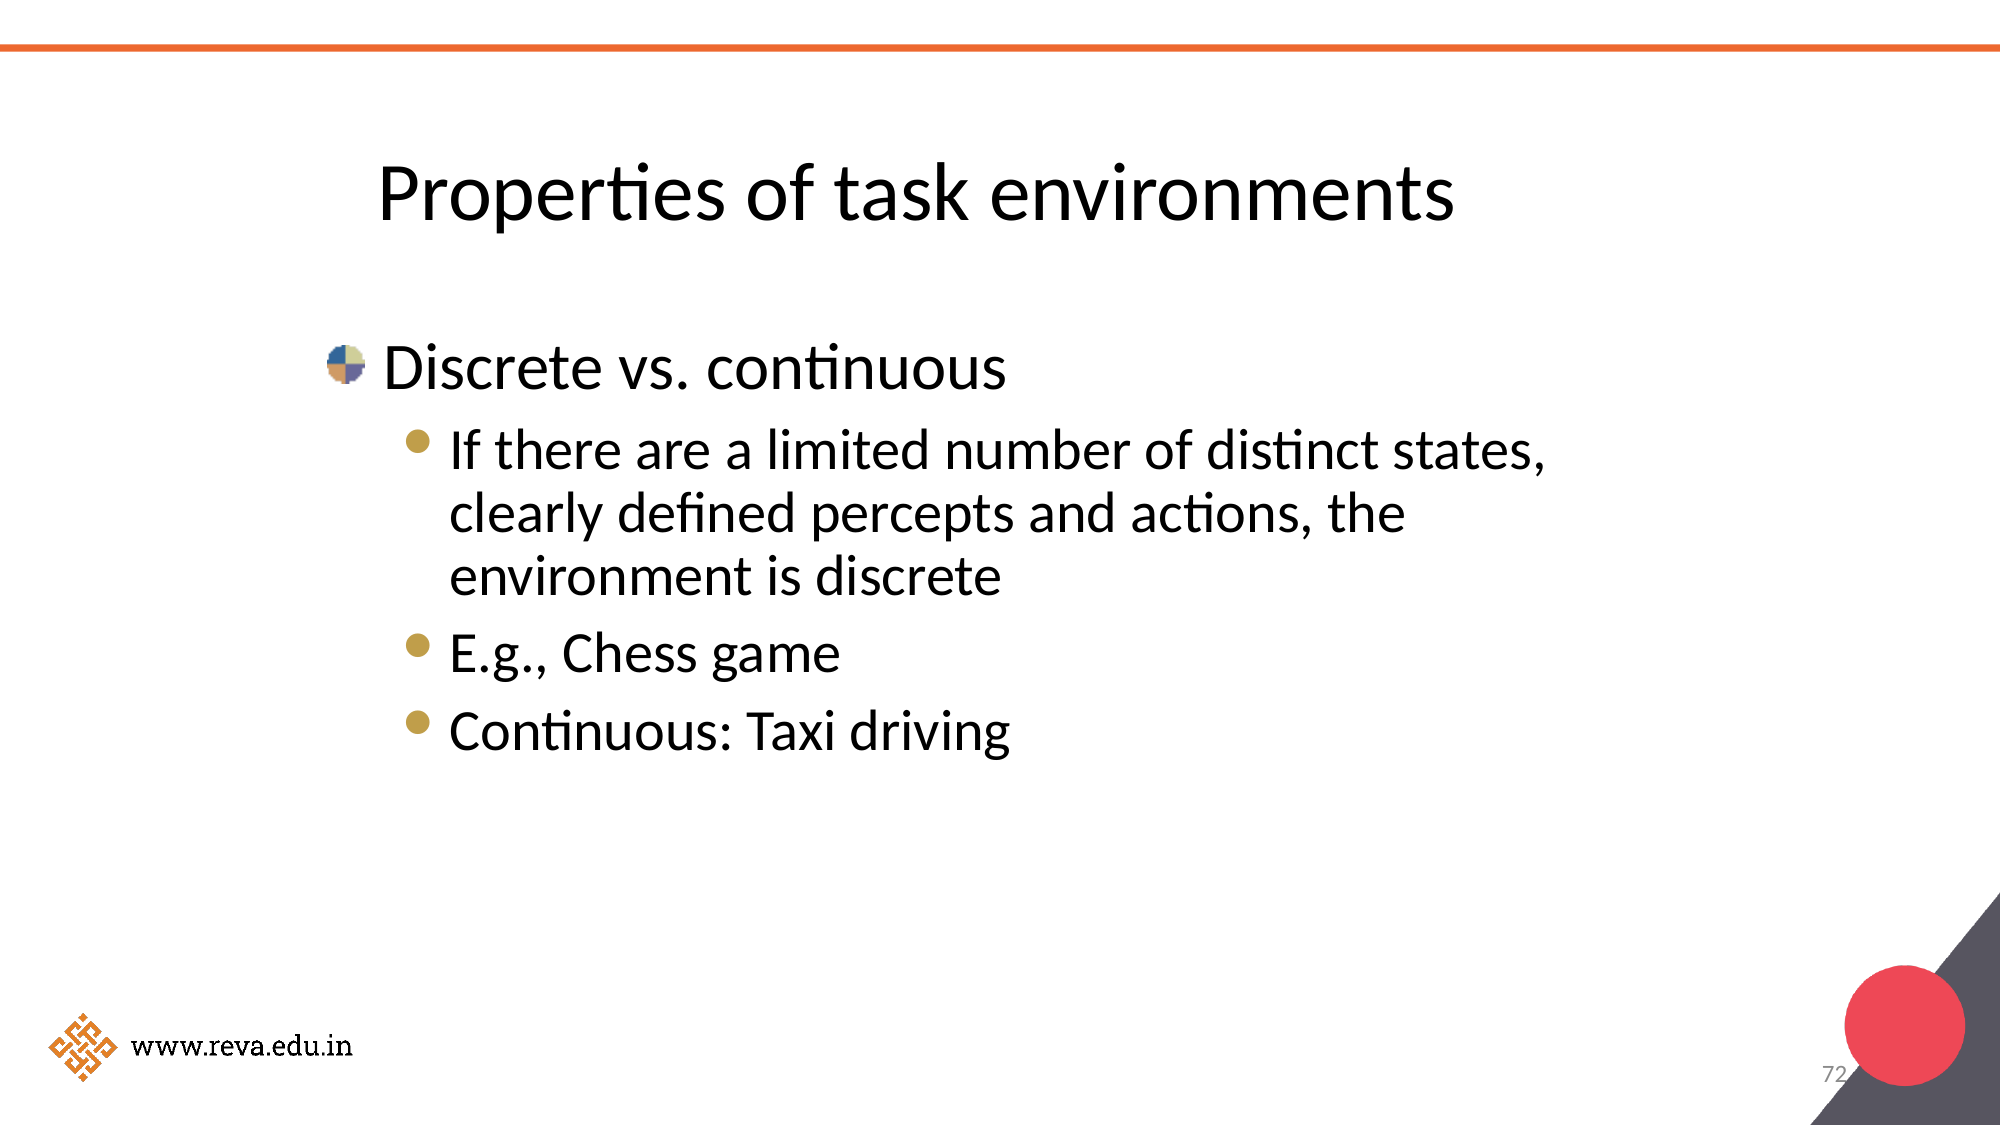

Properties of task environments
# Discrete vs. continuous
If there are a limited number of distinct states, clearly defined percepts and actions, the environment is discrete
E.g., Chess game
Continuous: Taxi driving

72